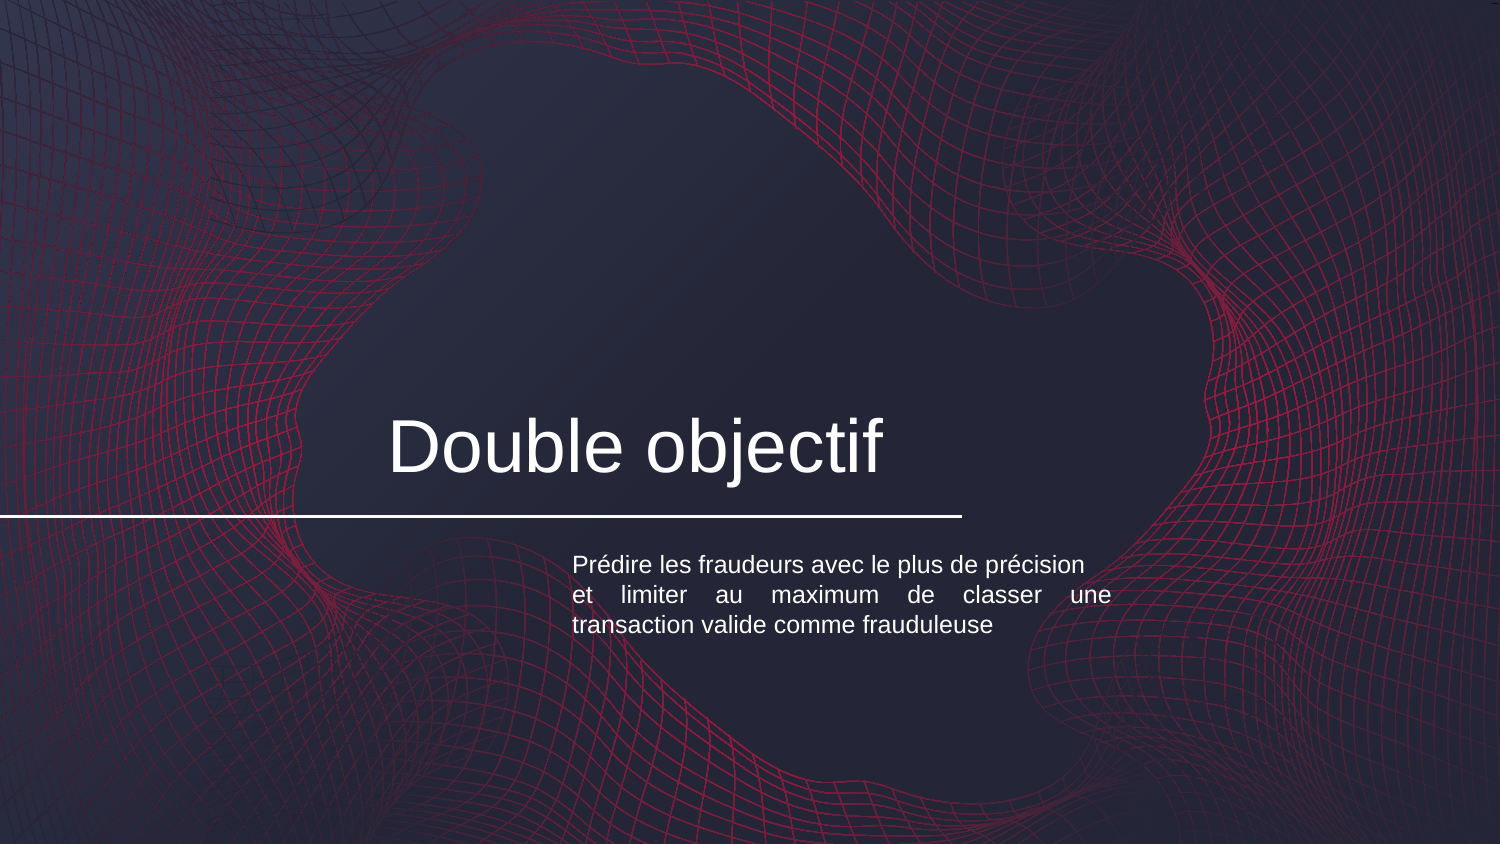

# Double objectif
Prédire les fraudeurs avec le plus de précision
et limiter au maximum de classer une transaction valide comme frauduleuse